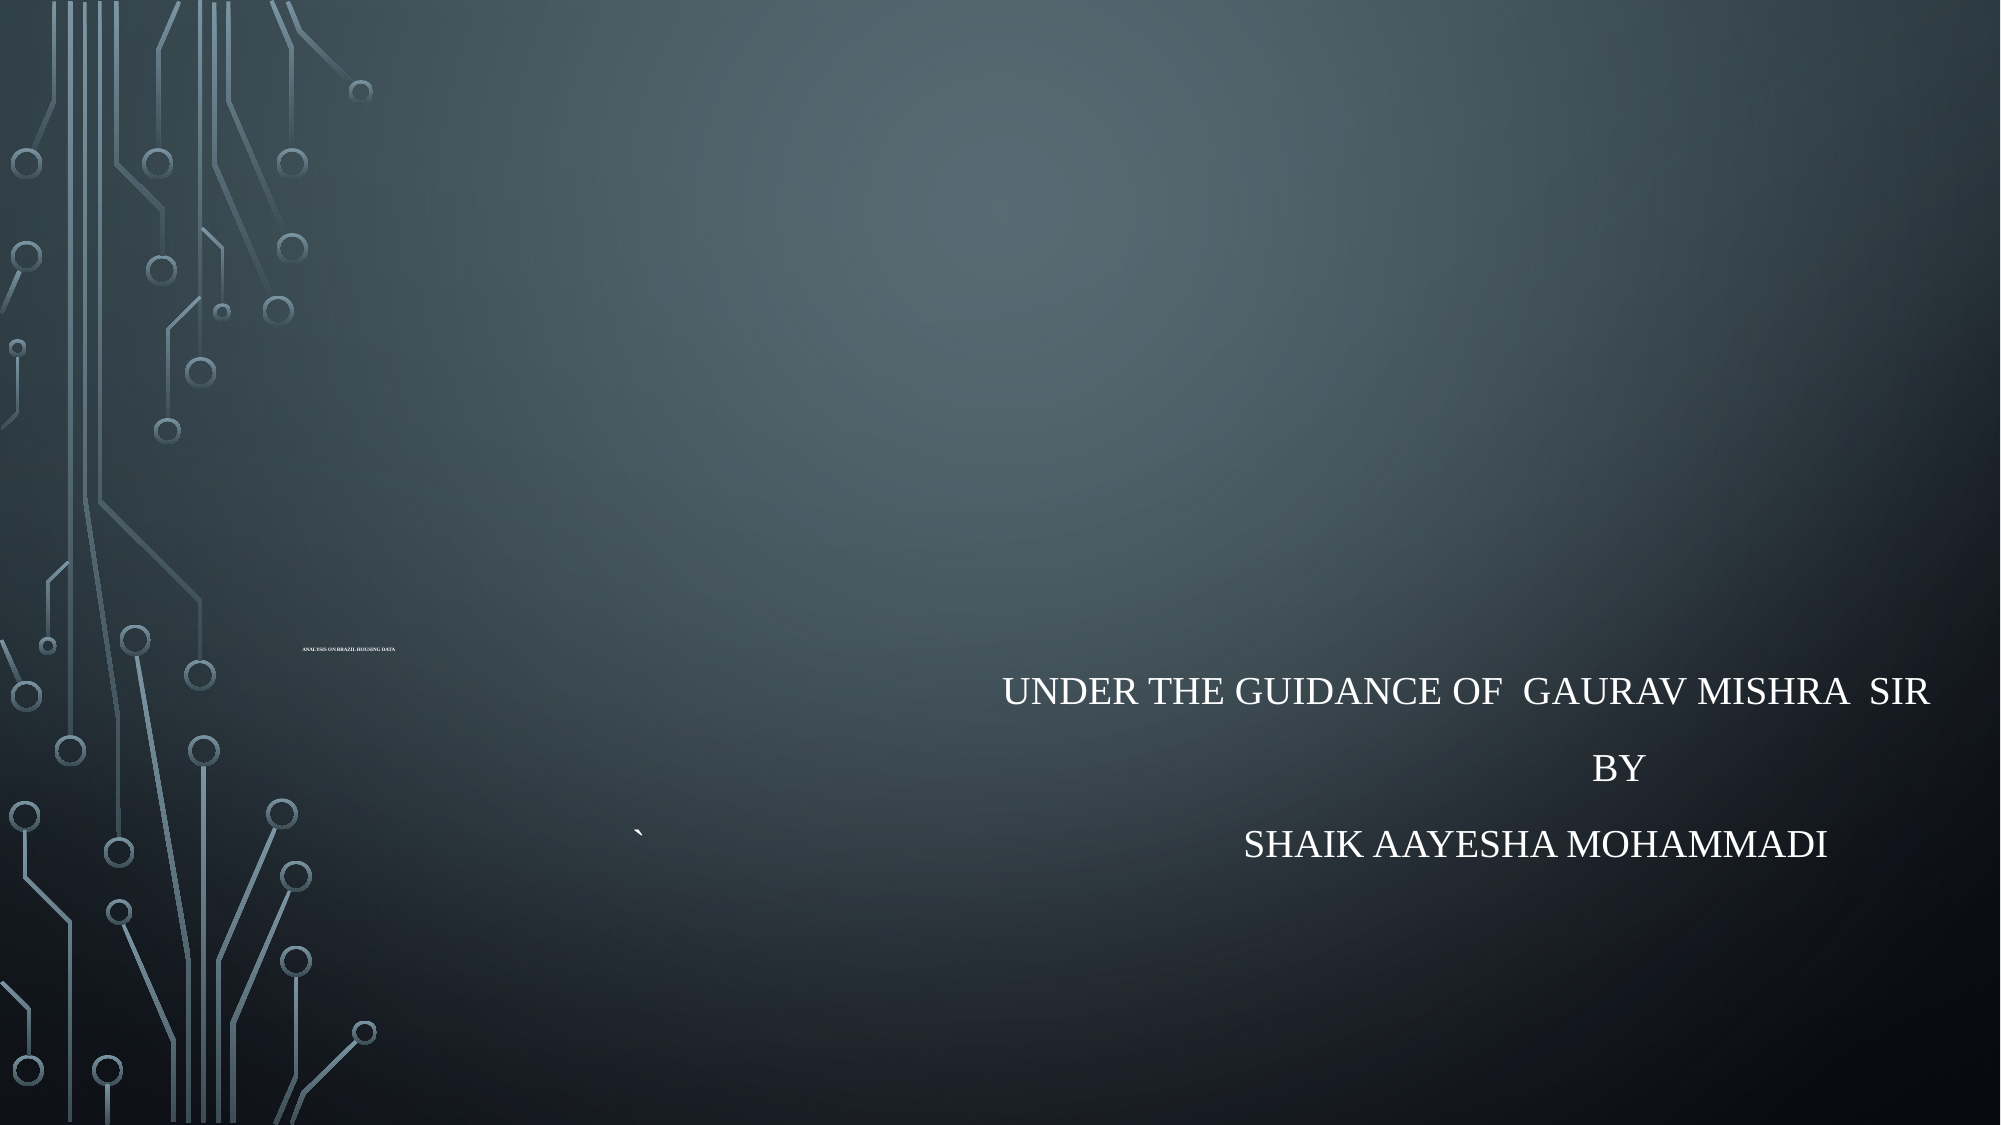

# Analysis on Brazil Housing Data
                                                 UNDER THE GUIDANCE OF  Gaurav MISHRA  SIR
                                                                                                            BY
            `                                                            SHAIK AAYESHA MOHAMMADI